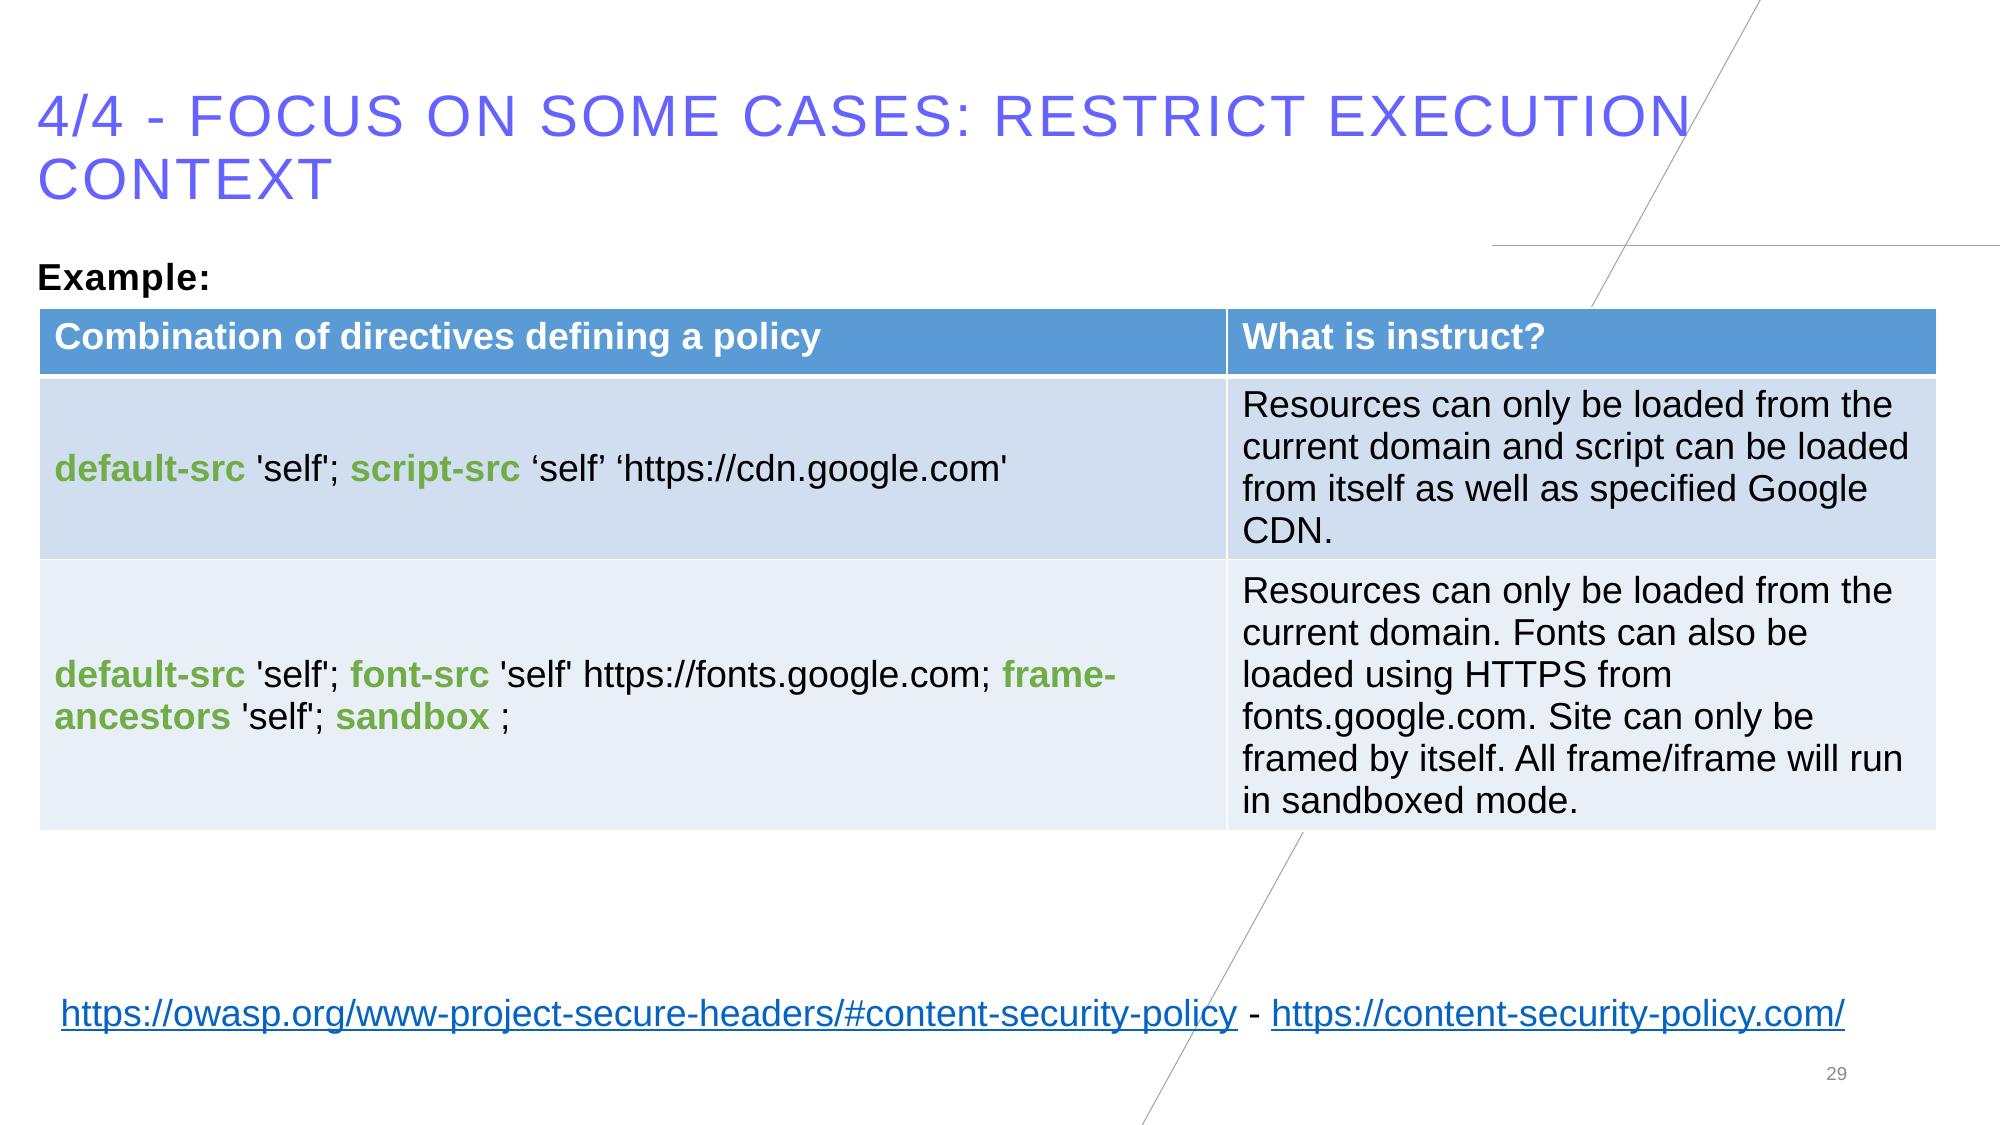

# 4/4 - Focus on some cases: Restrict execution context
Example:

| Combination of directives defining a policy | What is instruct? |
| --- | --- |
| default-src 'self'; script-src ‘self’ ‘https://cdn.google.com' | Resources can only be loaded from the current domain and script can be loaded from itself as well as specified Google CDN. |
| default-src 'self'; font-src 'self' https://fonts.google.com; frame-ancestors 'self'; sandbox ; | Resources can only be loaded from the current domain. Fonts can also be loaded using HTTPS from fonts.google.com. Site can only be framed by itself. All frame/iframe will run in sandboxed mode. |
https://owasp.org/www-project-secure-headers/#content-security-policy - https://content-security-policy.com/
29